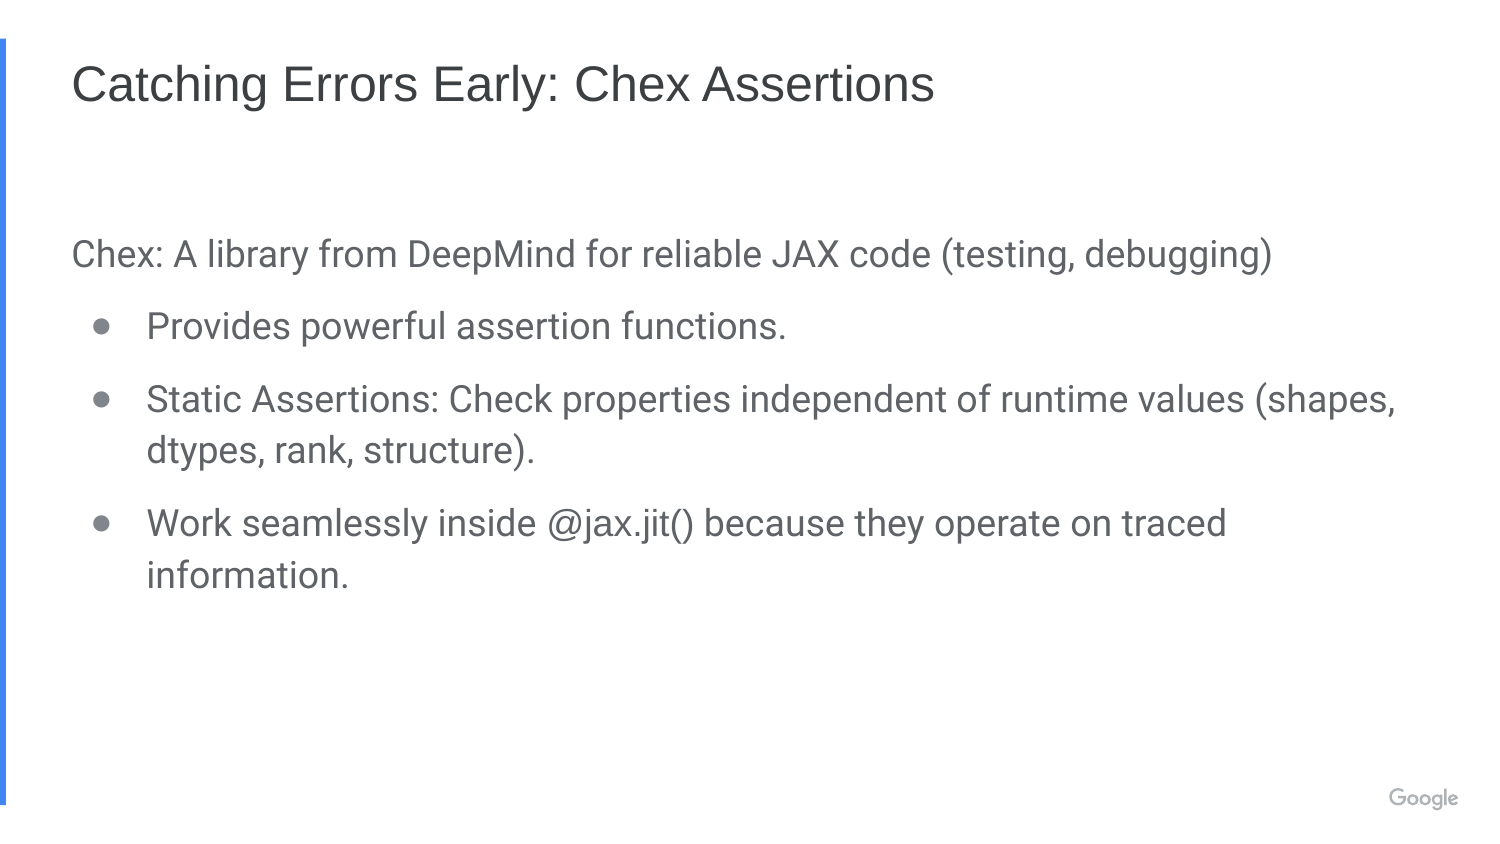

# Catching Errors Early: Chex Assertions
Chex: A library from DeepMind for reliable JAX code (testing, debugging)
Provides powerful assertion functions.
Static Assertions: Check properties independent of runtime values (shapes, dtypes, rank, structure).
Work seamlessly inside @jax.jit() because they operate on traced information.